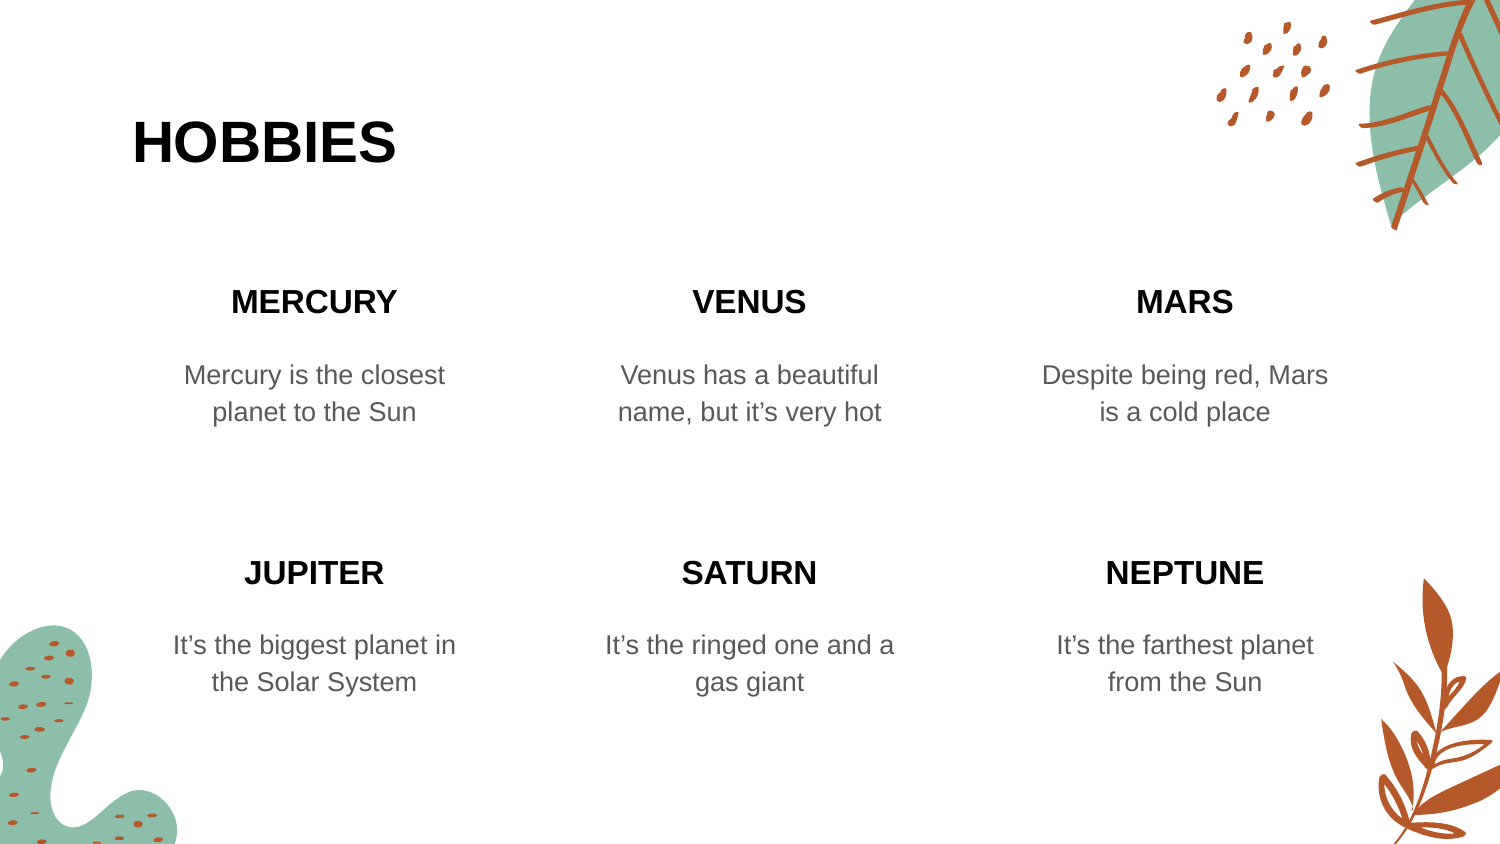

# HOBBIES
MERCURY
VENUS
MARS
Mercury is the closest planet to the Sun

Venus has a beautiful name, but it’s very hot
Despite being red, Mars is a cold place
JUPITER
SATURN
NEPTUNE
It’s the biggest planet in the Solar System
It’s the ringed one and a gas giant
It’s the farthest planet from the Sun